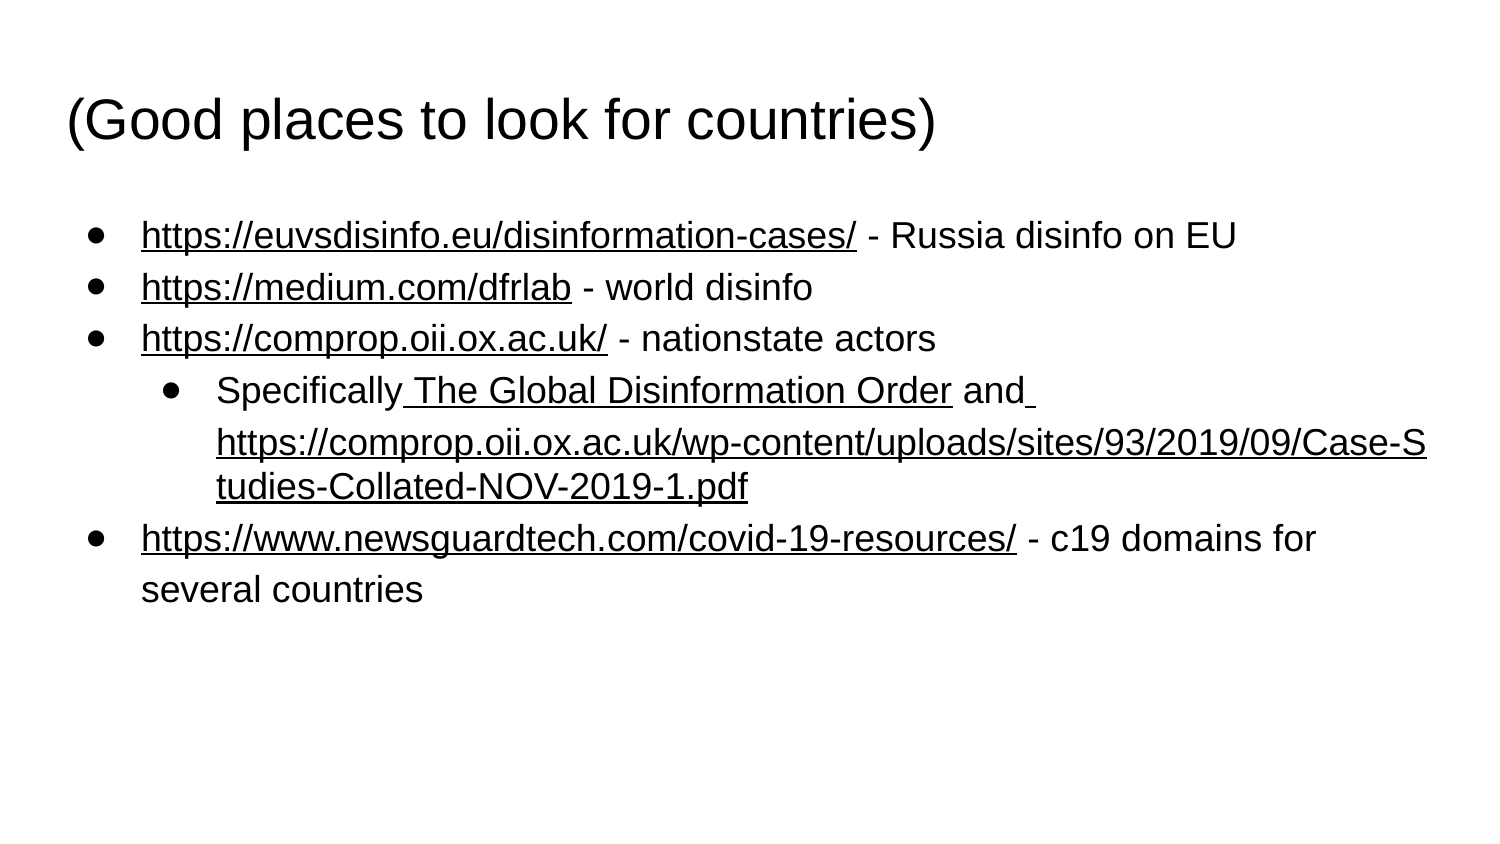

# (Good places to look for countries)
https://euvsdisinfo.eu/disinformation-cases/ - Russia disinfo on EU
https://medium.com/dfrlab - world disinfo
https://comprop.oii.ox.ac.uk/ - nationstate actors
Specifically The Global Disinformation Order and https://comprop.oii.ox.ac.uk/wp-content/uploads/sites/93/2019/09/Case-Studies-Collated-NOV-2019-1.pdf
https://www.newsguardtech.com/covid-19-resources/ - c19 domains for several countries